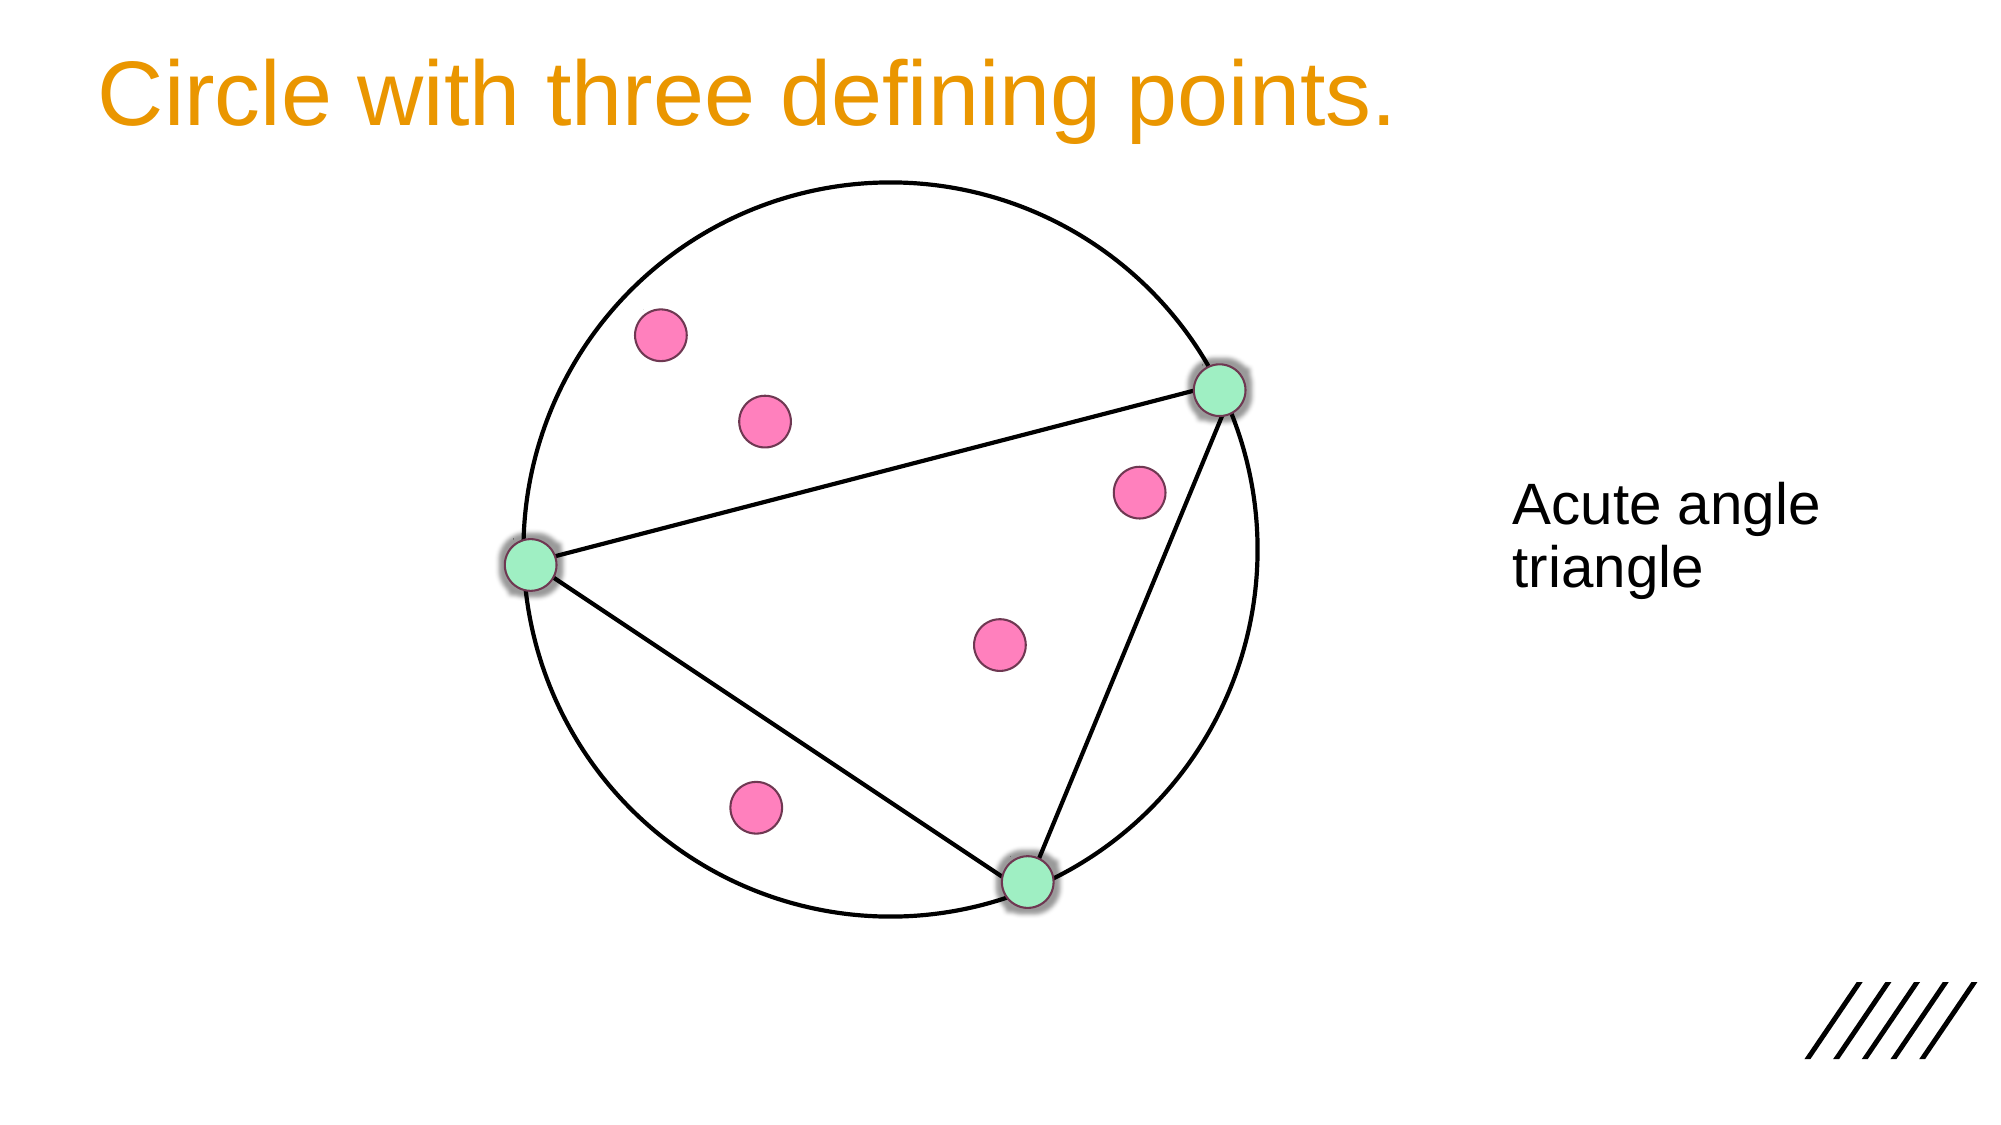

# Circle with three defining points.

Acute angle triangle